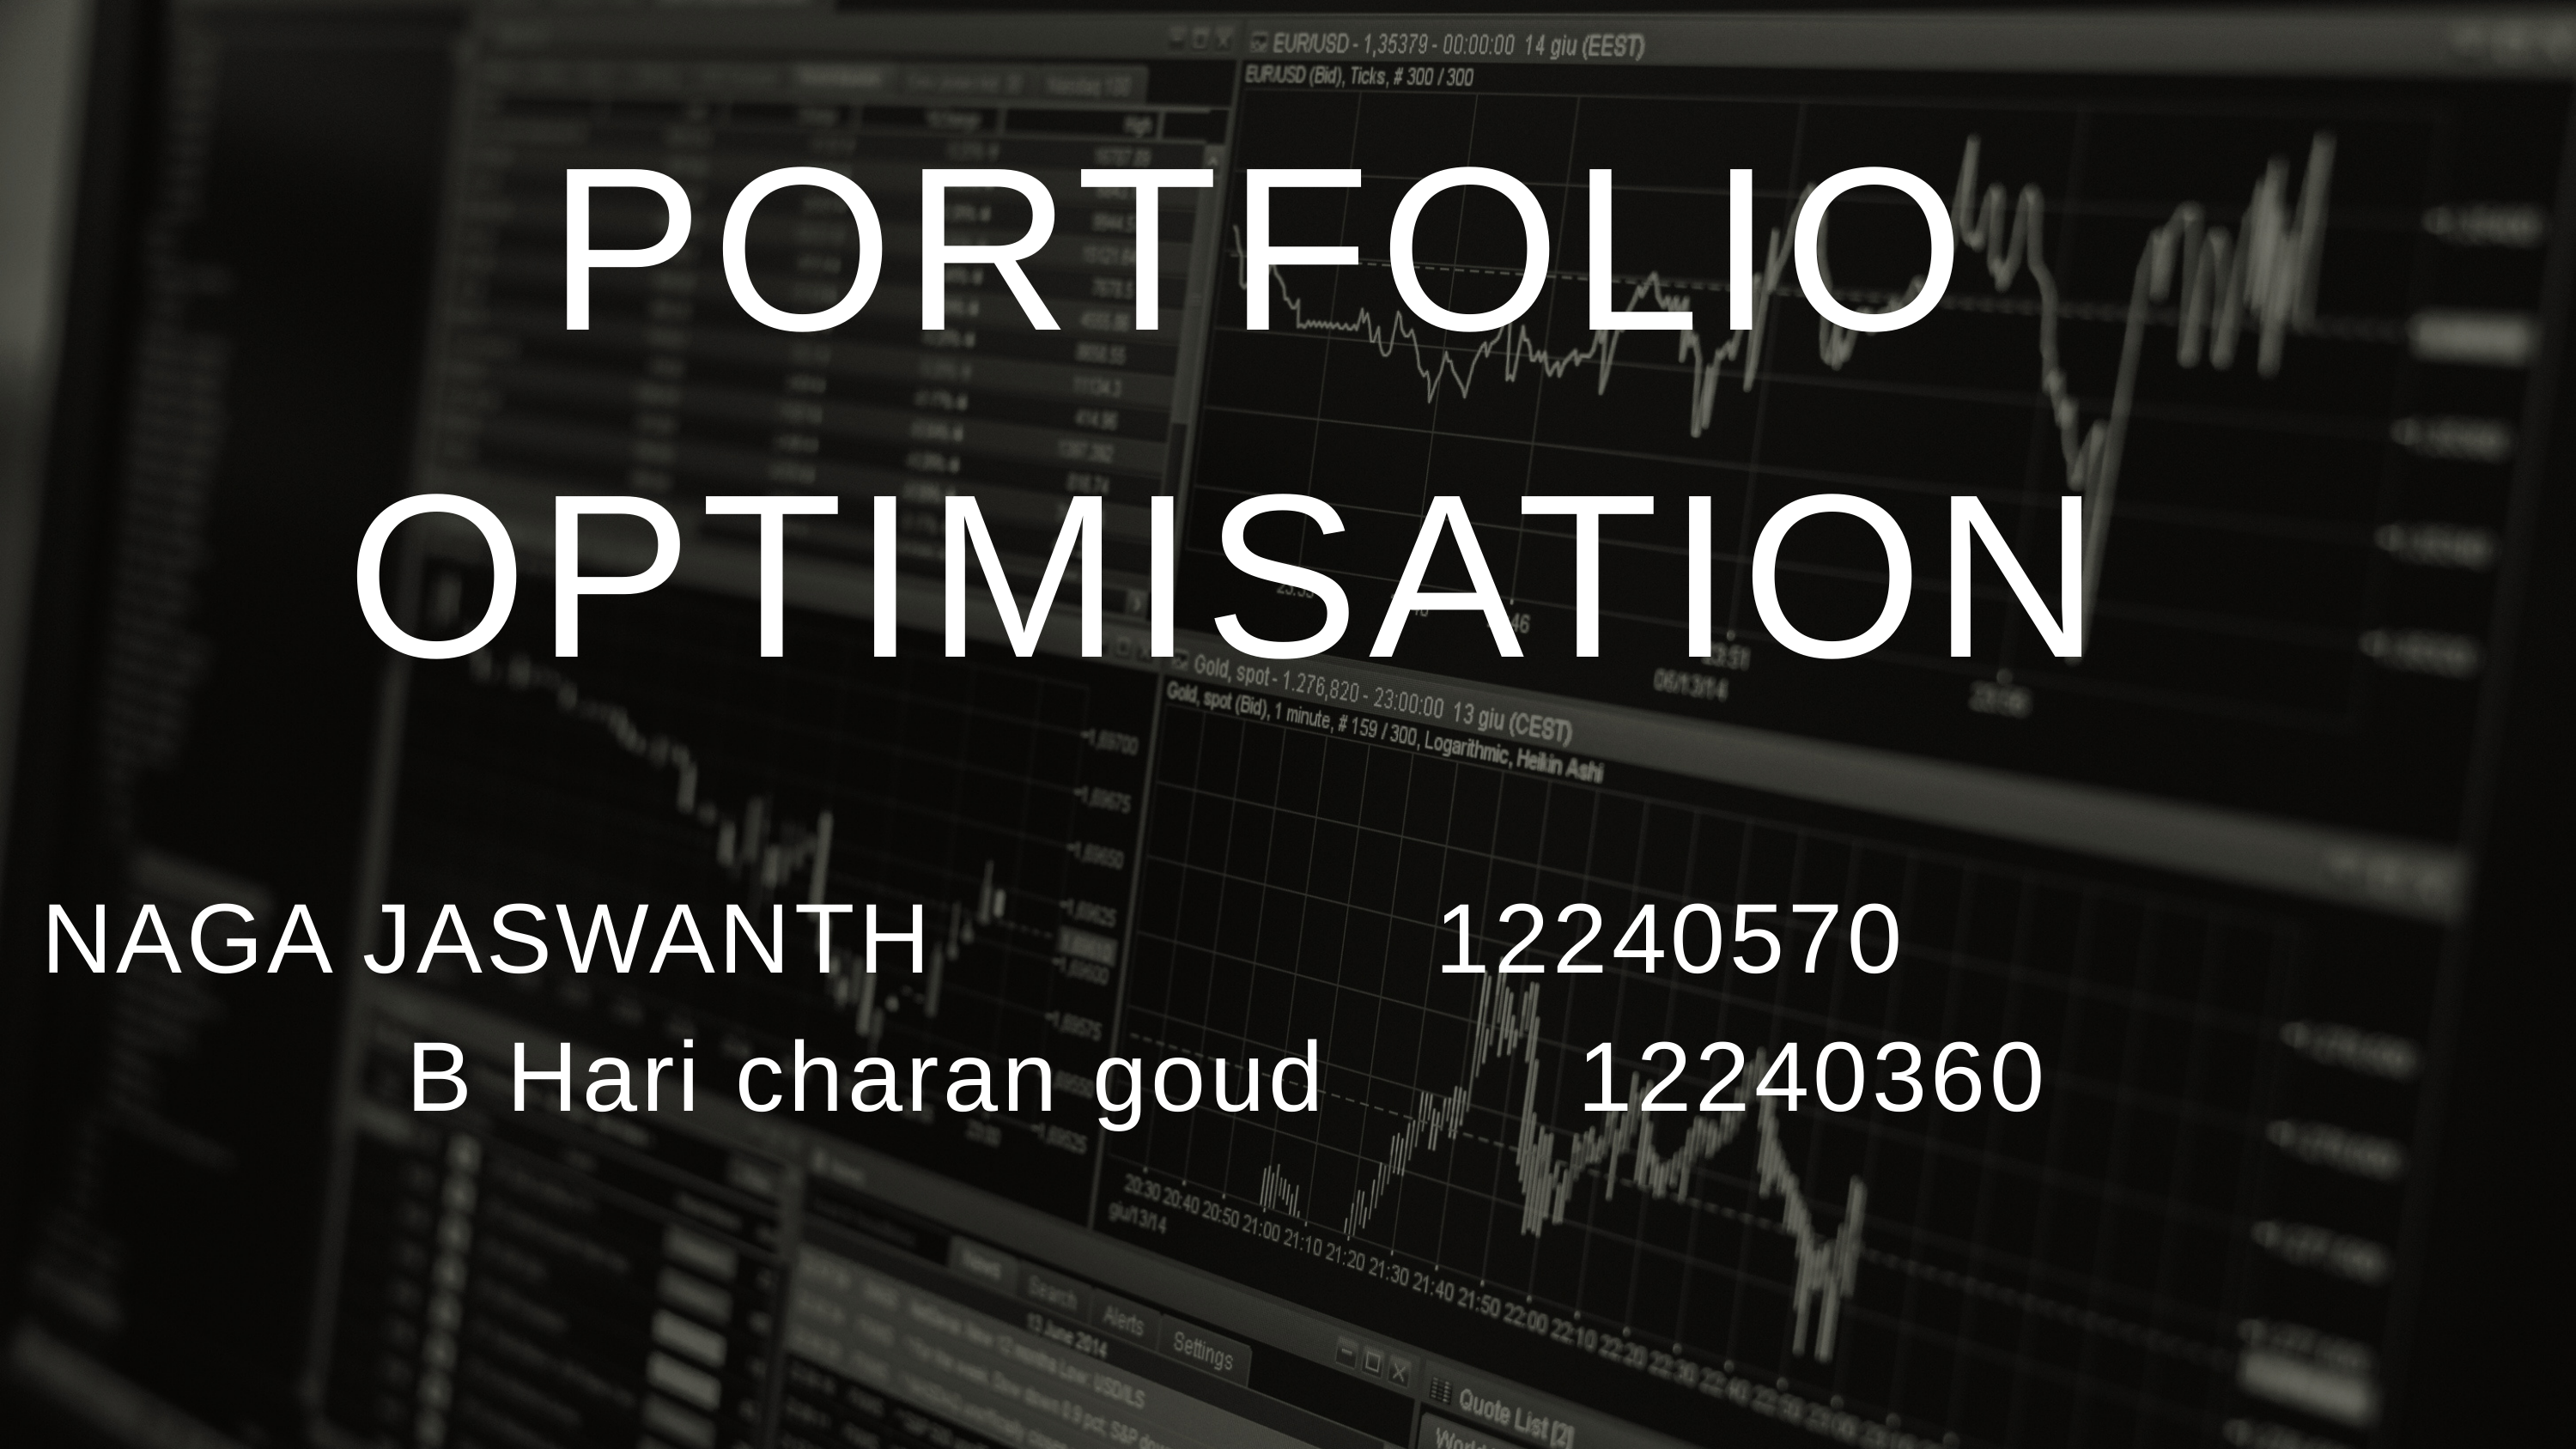

PORTFOLIO OPTIMISATION
NAGA JASWANTH                12240570                 B Hari charan goud        12240360